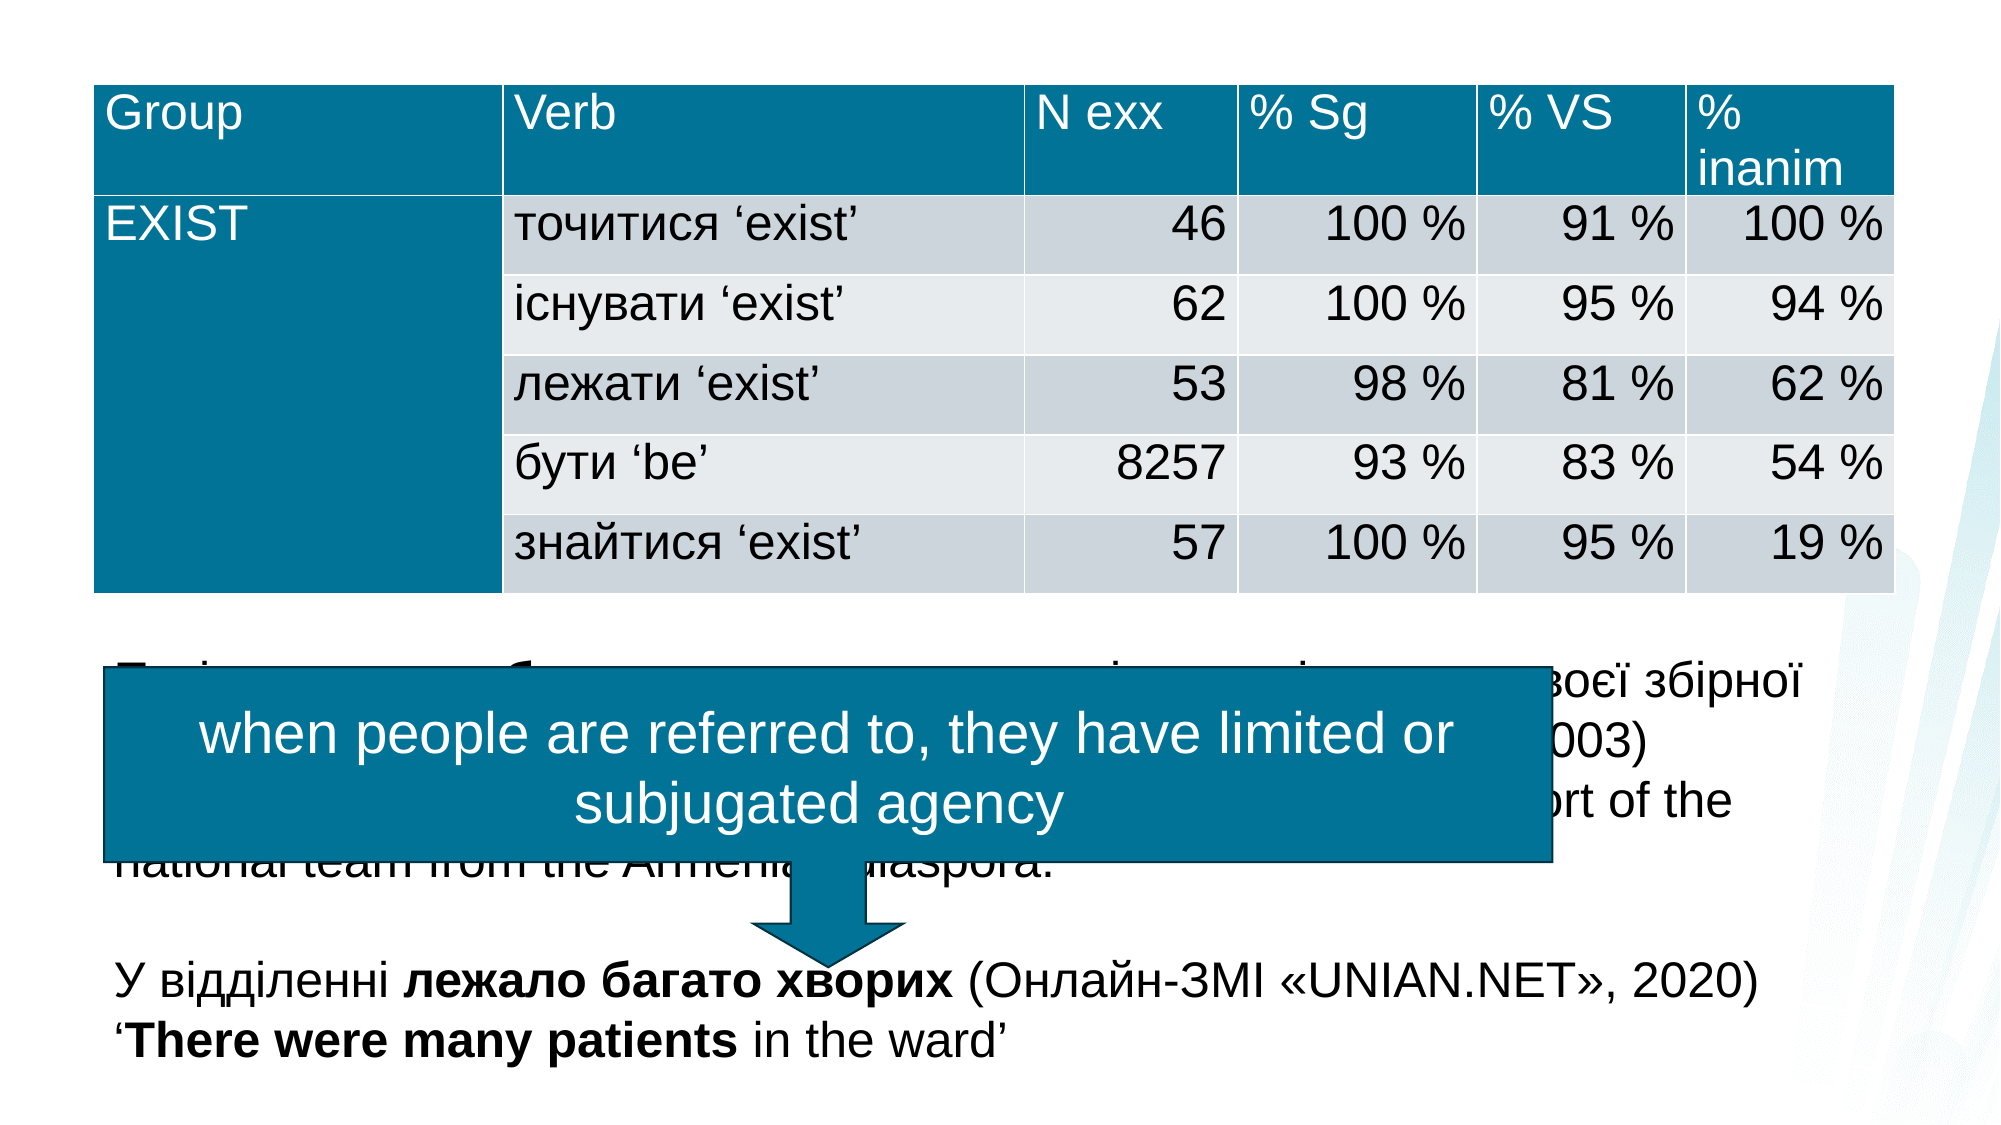

| Group | Verb | N exx | % Sg | % VS | % inanim |
| --- | --- | --- | --- | --- | --- |
| exist | точитися ‘exist’ | 46 | 100 % | 91 % | 100 % |
|  | існувати ‘exist’ | 62 | 100 % | 95 % | 94 % |
|  | лежати ‘exist’ | 53 | 98 % | 81 % | 62 % |
|  | бути ‘be’ | 8257 | 93 % | 83 % | 54 % |
|  | знайтися ‘exist’ | 57 | 100 % | 95 % | 19 % |
Потім точилося багато розмов про матеріальну підтримку своєї збірної від вірменської діаспори. (Інтернет-газета «Високий замок», 2003)
‘Then there were many conversations about the material support of the national team from the Armenian diaspora.’

У відділенні лежало багато хворих (Онлайн-ЗМІ «UNIAN.NET», 2020)
‘There were many patients in the ward’
when people are referred to, they have limited or subjugated agency